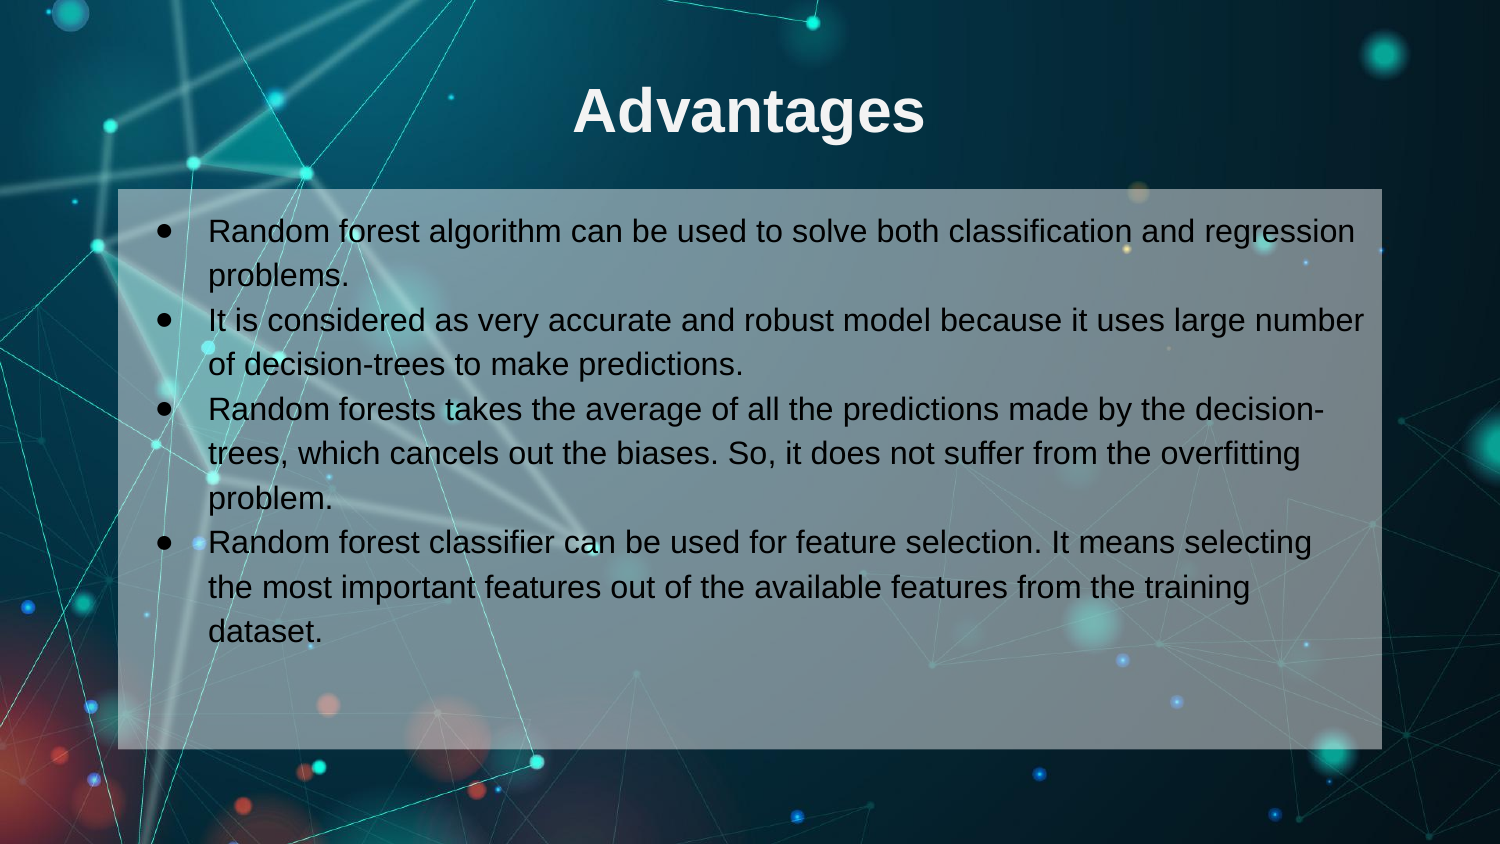

# Advantages
Random forest algorithm can be used to solve both classification and regression problems.
It is considered as very accurate and robust model because it uses large number of decision-trees to make predictions.
Random forests takes the average of all the predictions made by the decision-trees, which cancels out the biases. So, it does not suffer from the overfitting problem.
Random forest classifier can be used for feature selection. It means selecting the most important features out of the available features from the training dataset.